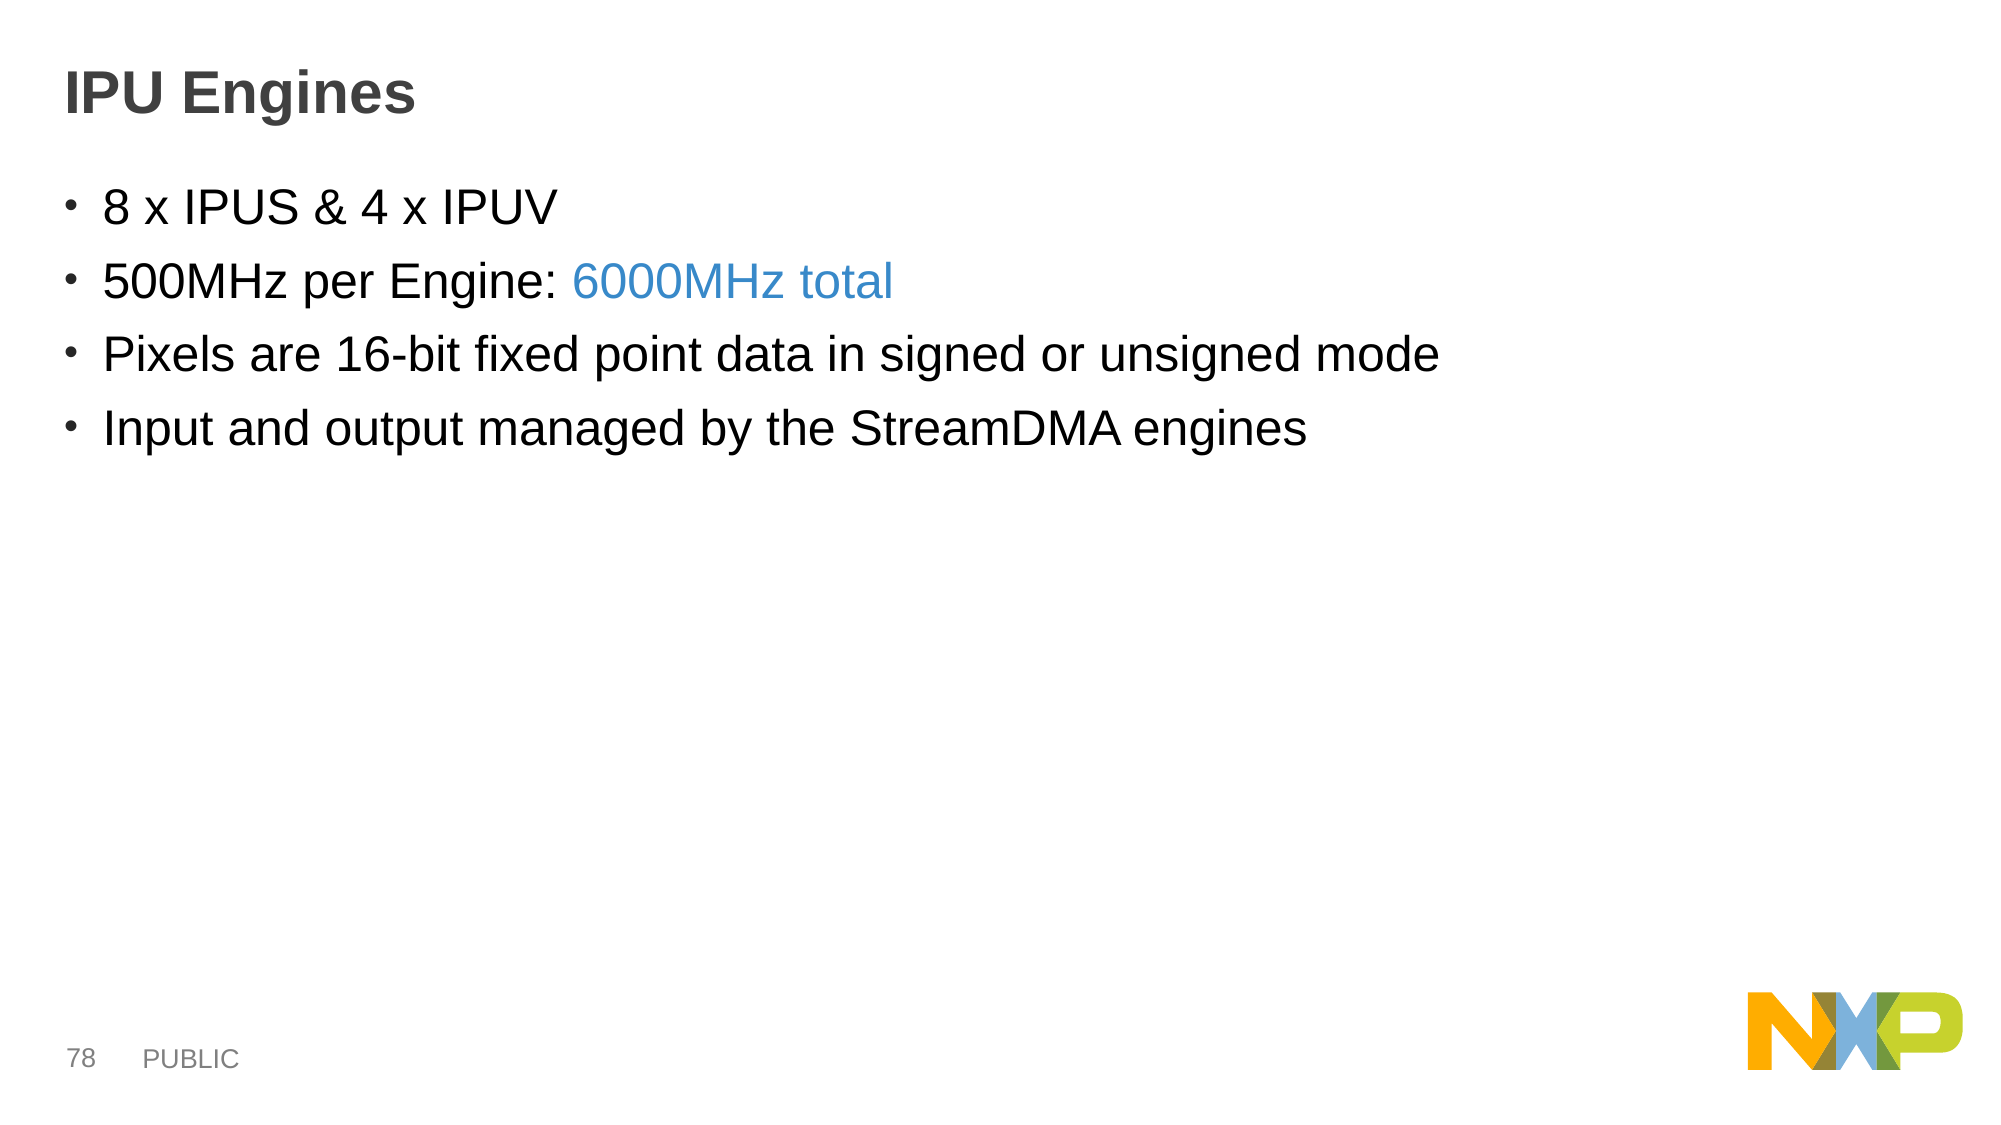

# IPU Engines
8 x IPUS & 4 x IPUV
500MHz per Engine: 6000MHz total
Pixels are 16-bit fixed point data in signed or unsigned mode
Input and output managed by the StreamDMA engines